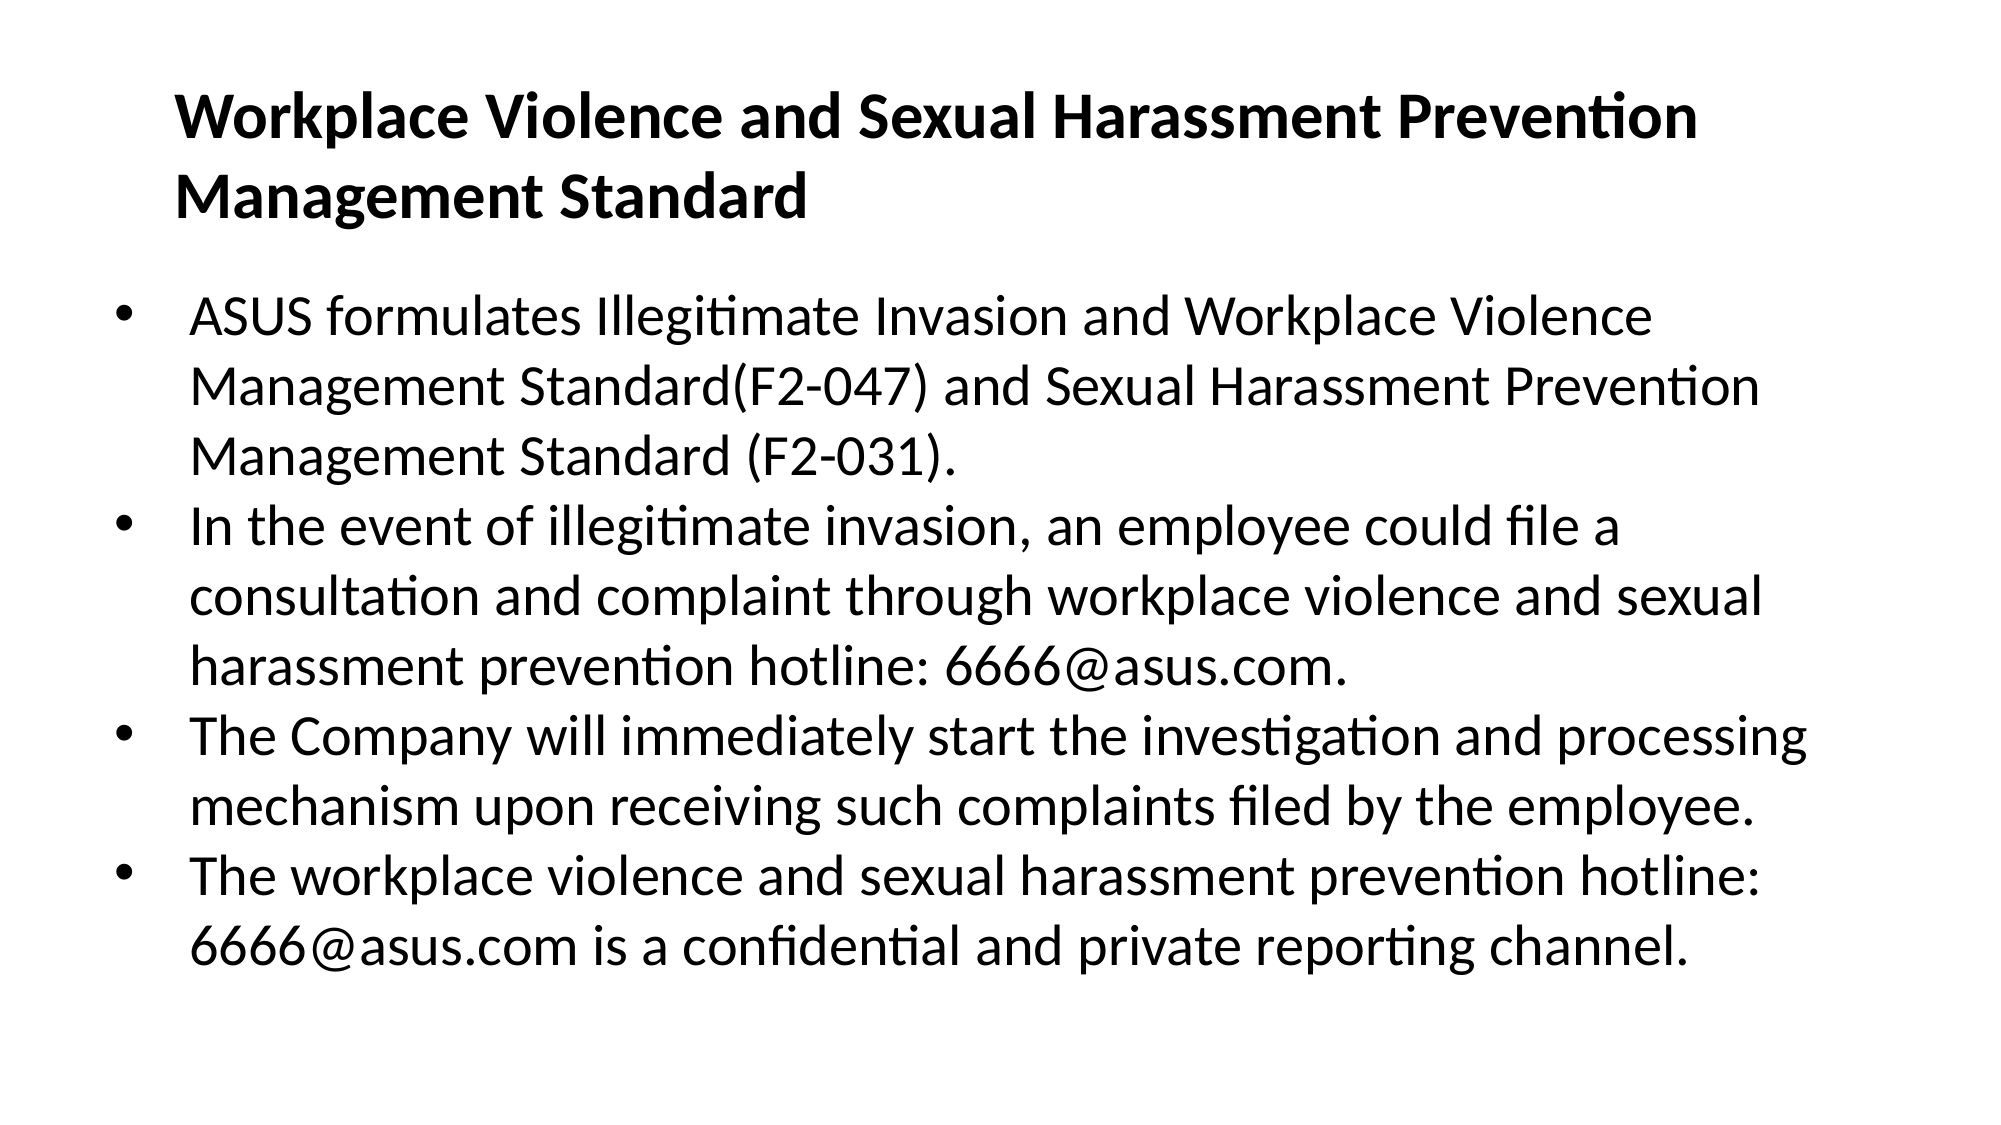

Workplace Violence and Sexual Harassment Prevention
    Management Standard

ASUS formulates Illegitimate Invasion and Workplace Violence Management Standard(F2-047) and Sexual Harassment Prevention Management Standard (F2-031).
In the event of illegitimate invasion, an employee could file a consultation and complaint through workplace violence and sexual harassment prevention hotline: 6666@asus.com.
The Company will immediately start the investigation and processing mechanism upon receiving such complaints filed by the employee.
The workplace violence and sexual harassment prevention hotline: 6666@asus.com is a confidential and private reporting channel.